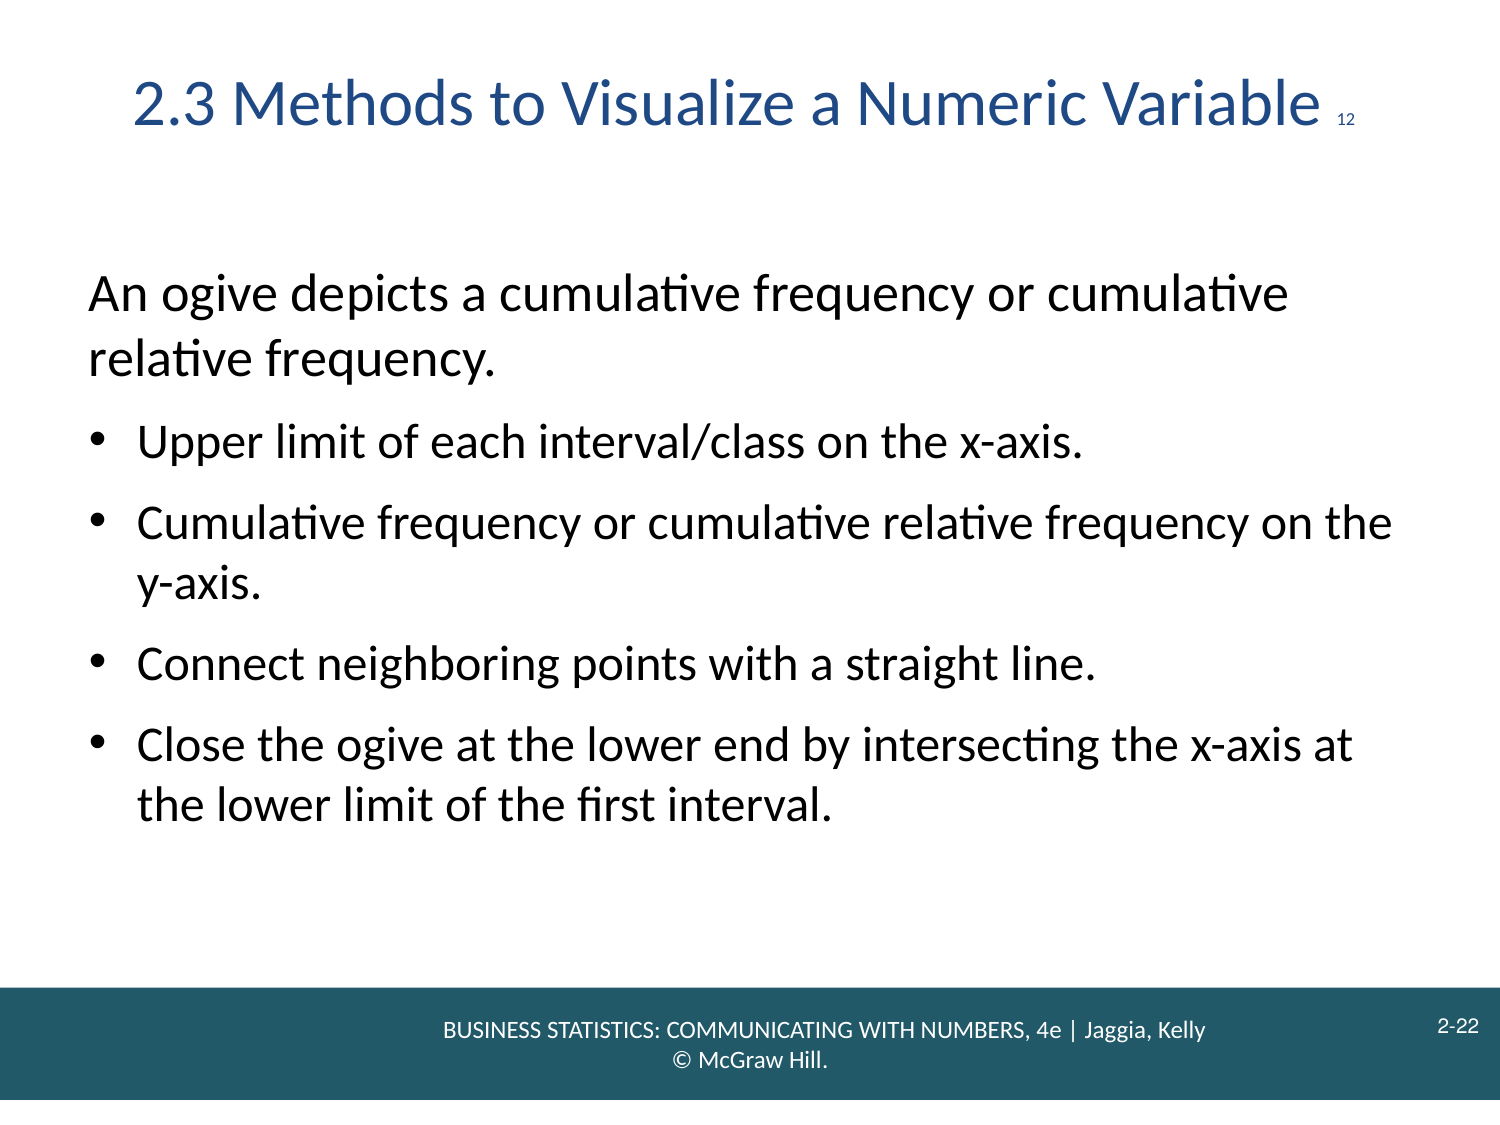

# 2.3 Methods to Visualize a Numeric Variable 12
An ogive depicts a cumulative frequency or cumulative relative frequency.
Upper limit of each interval/class on the x-axis.
Cumulative frequency or cumulative relative frequency on the y-axis.
Connect neighboring points with a straight line.
Close the ogive at the lower end by intersecting the x-axis at the lower limit of the first interval.